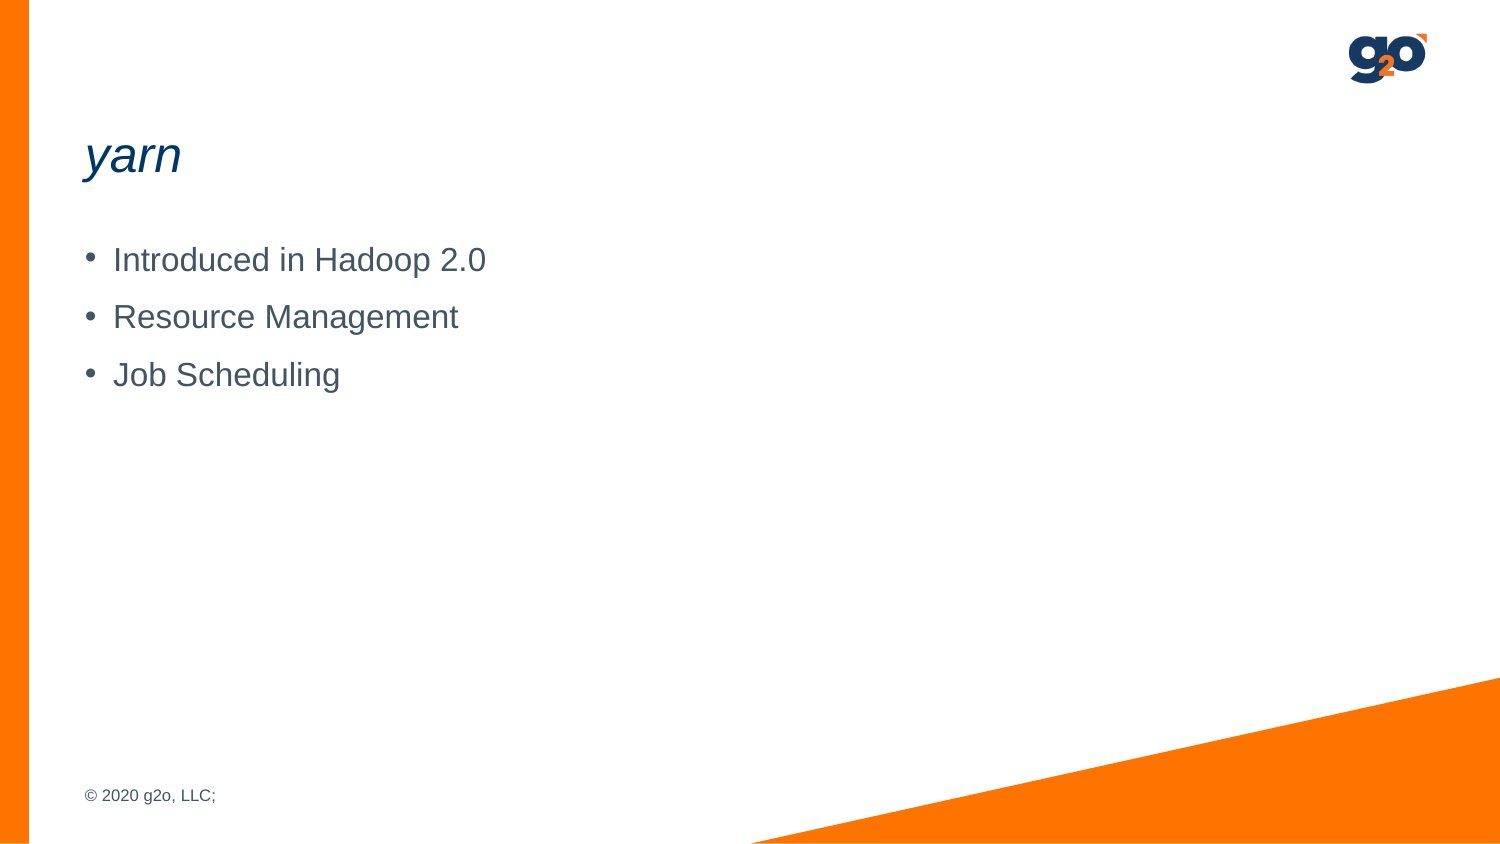

# yarn
Introduced in Hadoop 2.0
Resource Management
Job Scheduling
© 2020 g2o, LLC;